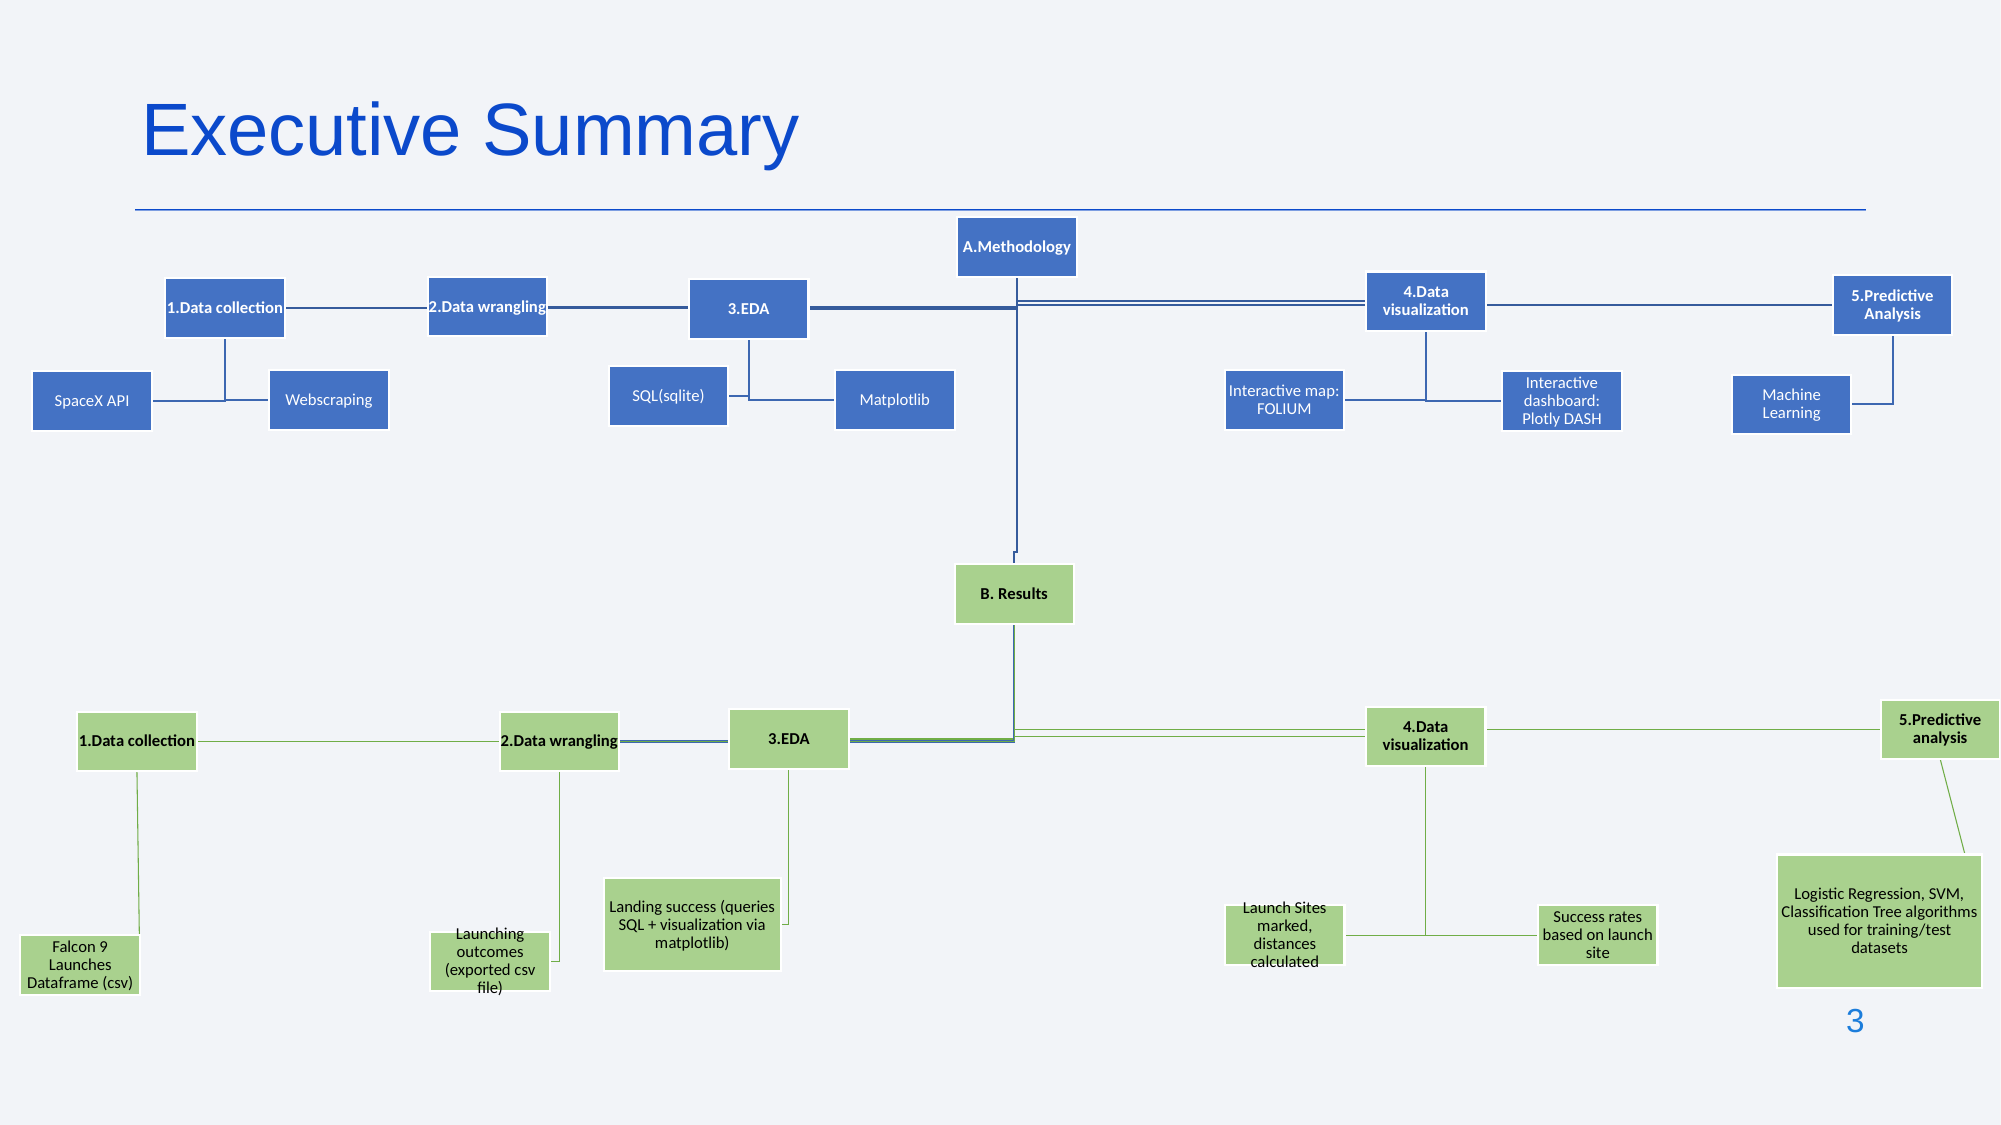

Executive Summary
A.Methodology
B. Results
1.Data collection
Falcon 9 Launches Dataframe (csv)
2.Data wrangling
Launching outcomes (exported csv file)
3.EDA
Landing success (queries SQL + visualization via matplotlib)
4.Data visualization
Launch Sites marked, distances calculated
Success rates based on launch site
5.Predictive analysis
Logistic Regression, SVM, Classification Tree algorithms used for training/test datasets
1.Data collection
SpaceX API
Webscraping
2.Data wrangling
3.EDA
SQL(sqlite)
Matplotlib
4.Data visualization
Interactive map: FOLIUM
Interactive dashboard: Plotly DASH
5.Predictive Analysis
Machine Learning
3